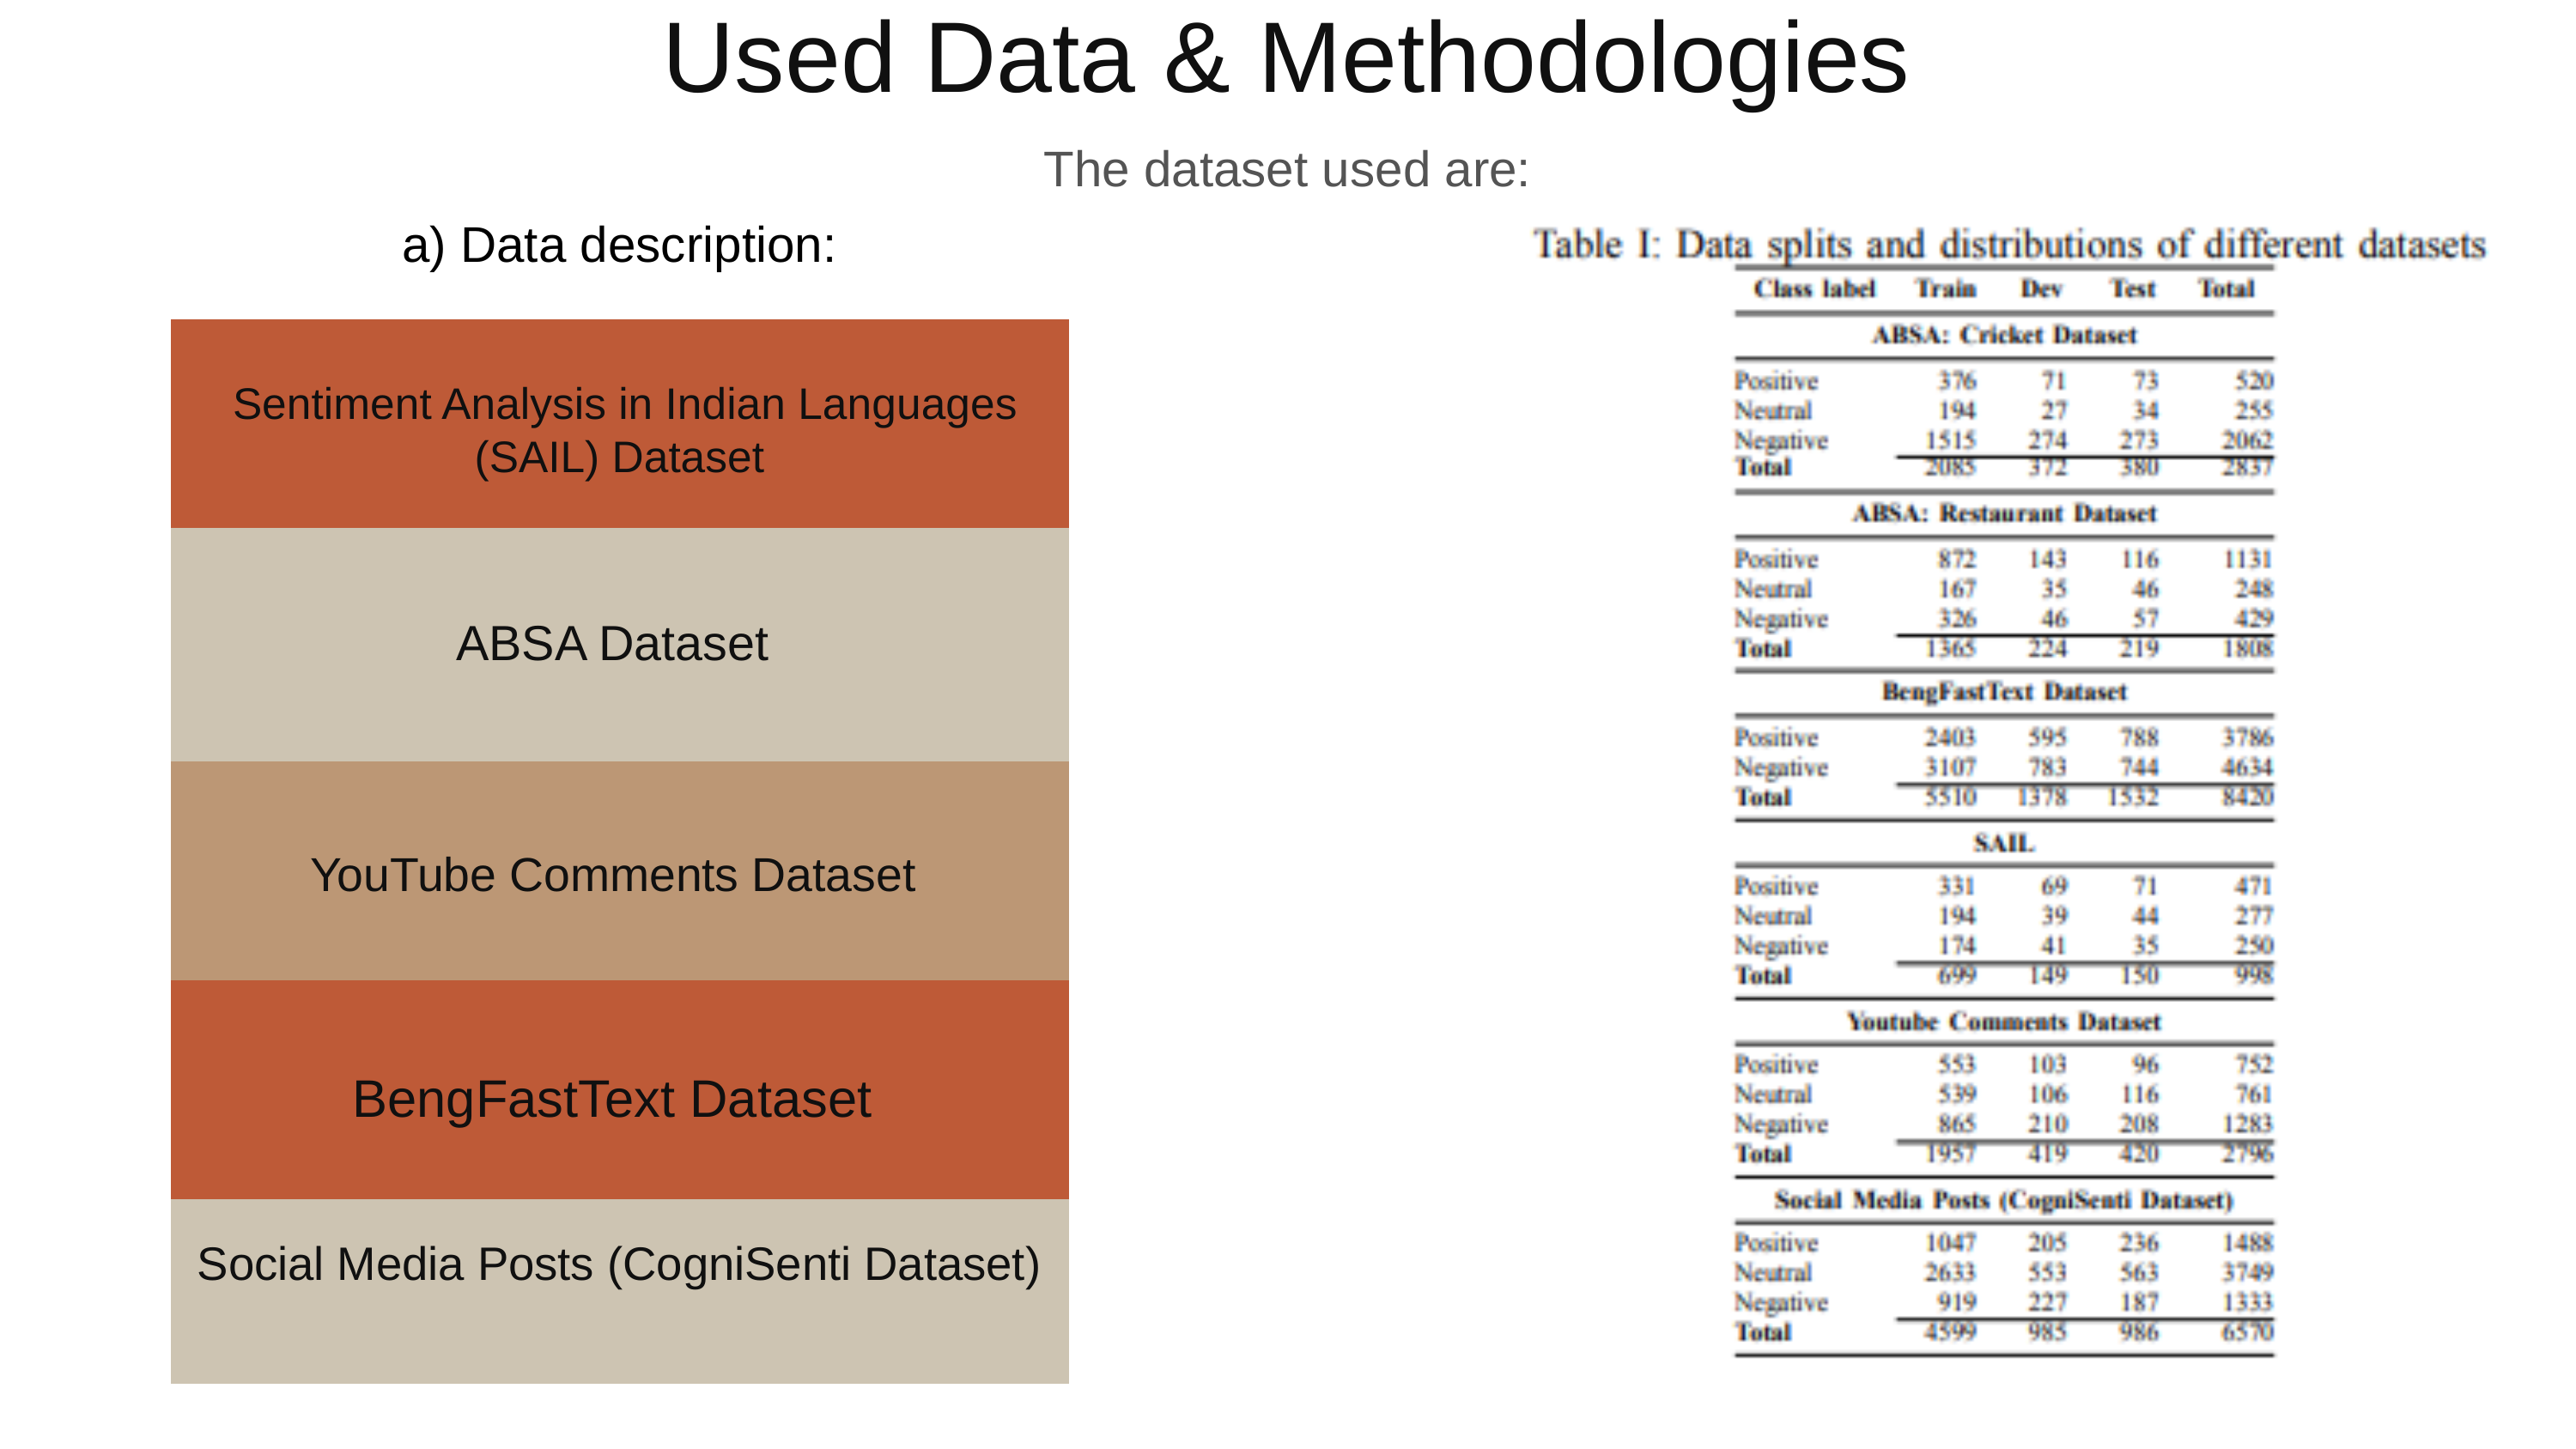

Used Data & Methodologies
The dataset used are:

a) Data description:

 Sentiment Analysis in Indian Languages (SAIL) Dataset

ABSA Dataset

YouTube Comments Dataset

BengFastText Dataset

Social Media Posts (CogniSenti Dataset)